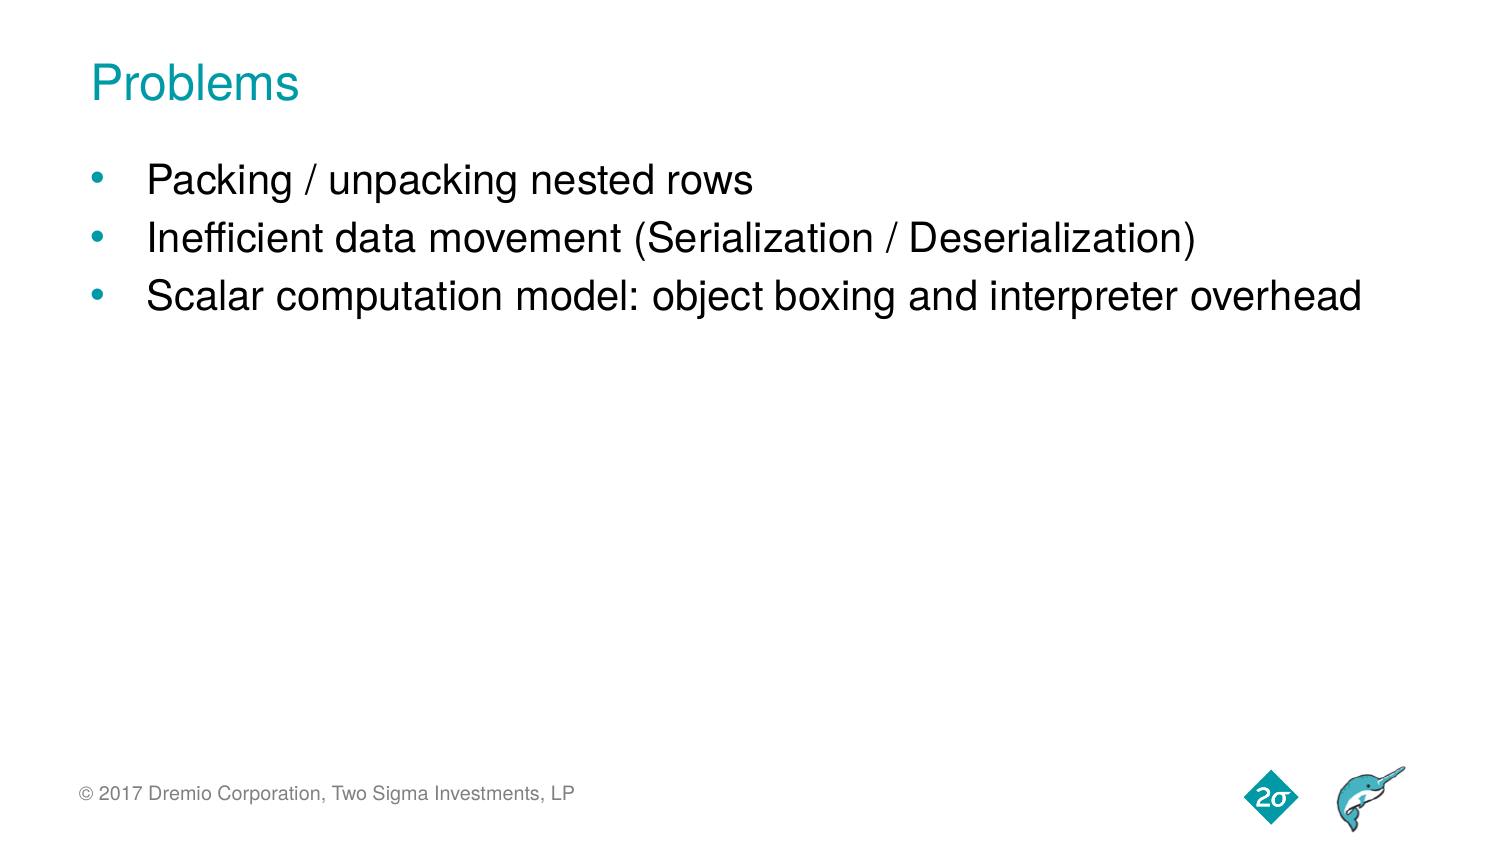

# Problems
Packing / unpacking nested rows
Inefficient data movement (Serialization / Deserialization)
Scalar computation model: object boxing and interpreter overhead